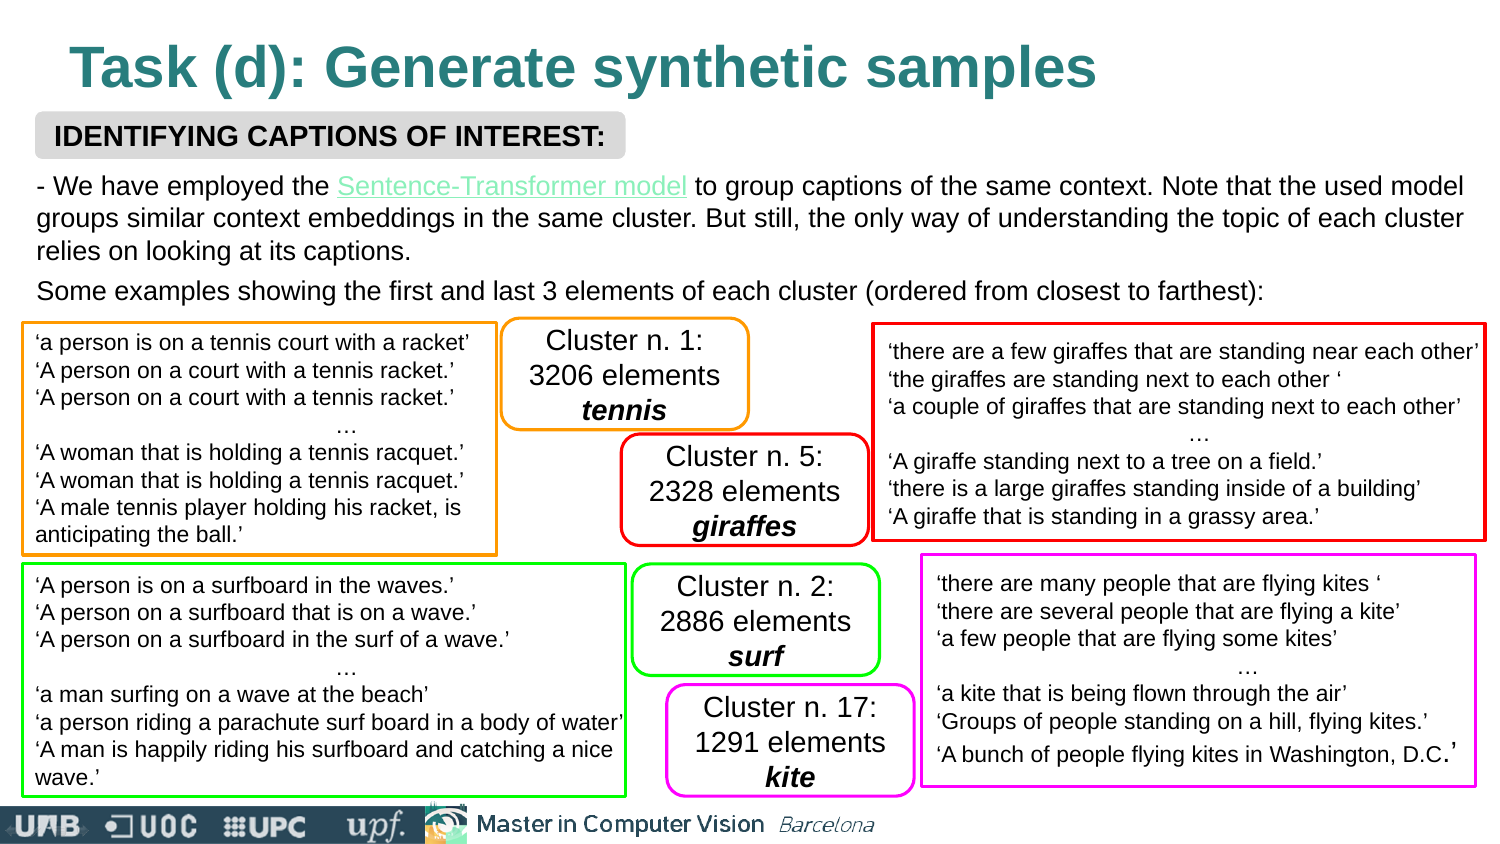

# Task (d): Generate synthetic samples
IDENTIFYING CAPTIONS OF INTEREST:
- We have employed the Sentence-Transformer model to group captions of the same context. Note that the used model groups similar context embeddings in the same cluster. But still, the only way of understanding the topic of each cluster relies on looking at its captions.
Some examples showing the first and last 3 elements of each cluster (ordered from closest to farthest):
‘a person is on a tennis court with a racket’
‘A person on a court with a tennis racket.’
‘A person on a court with a tennis racket.’
		…
‘A woman that is holding a tennis racquet.’
‘A woman that is holding a tennis racquet.’
‘A male tennis player holding his racket, is anticipating the ball.’
Cluster n. 1:
3206 elements
tennis
‘there are a few giraffes that are standing near each other’
‘the giraffes are standing next to each other ‘
‘a couple of giraffes that are standing next to each other’
		…
‘A giraffe standing next to a tree on a field.’
‘there is a large giraffes standing inside of a building’
‘A giraffe that is standing in a grassy area.’

Cluster n. 5:
2328 elements
giraffes
‘there are many people that are flying kites ‘
‘there are several people that are flying a kite’
‘a few people that are flying some kites’
		…
‘a kite that is being flown through the air’
‘Groups of people standing on a hill, flying kites.’
‘A bunch of people flying kites in Washington, D.C.’

‘A person is on a surfboard in the waves.’
‘A person on a surfboard that is on a wave.’
‘A person on a surfboard in the surf of a wave.’
		…
‘a man surfing on a wave at the beach’
‘a person riding a parachute surf board in a body of water’
‘A man is happily riding his surfboard and catching a nice wave.’

Cluster n. 2:
2886 elements
surf

Cluster n. 17:
1291 elements
kite